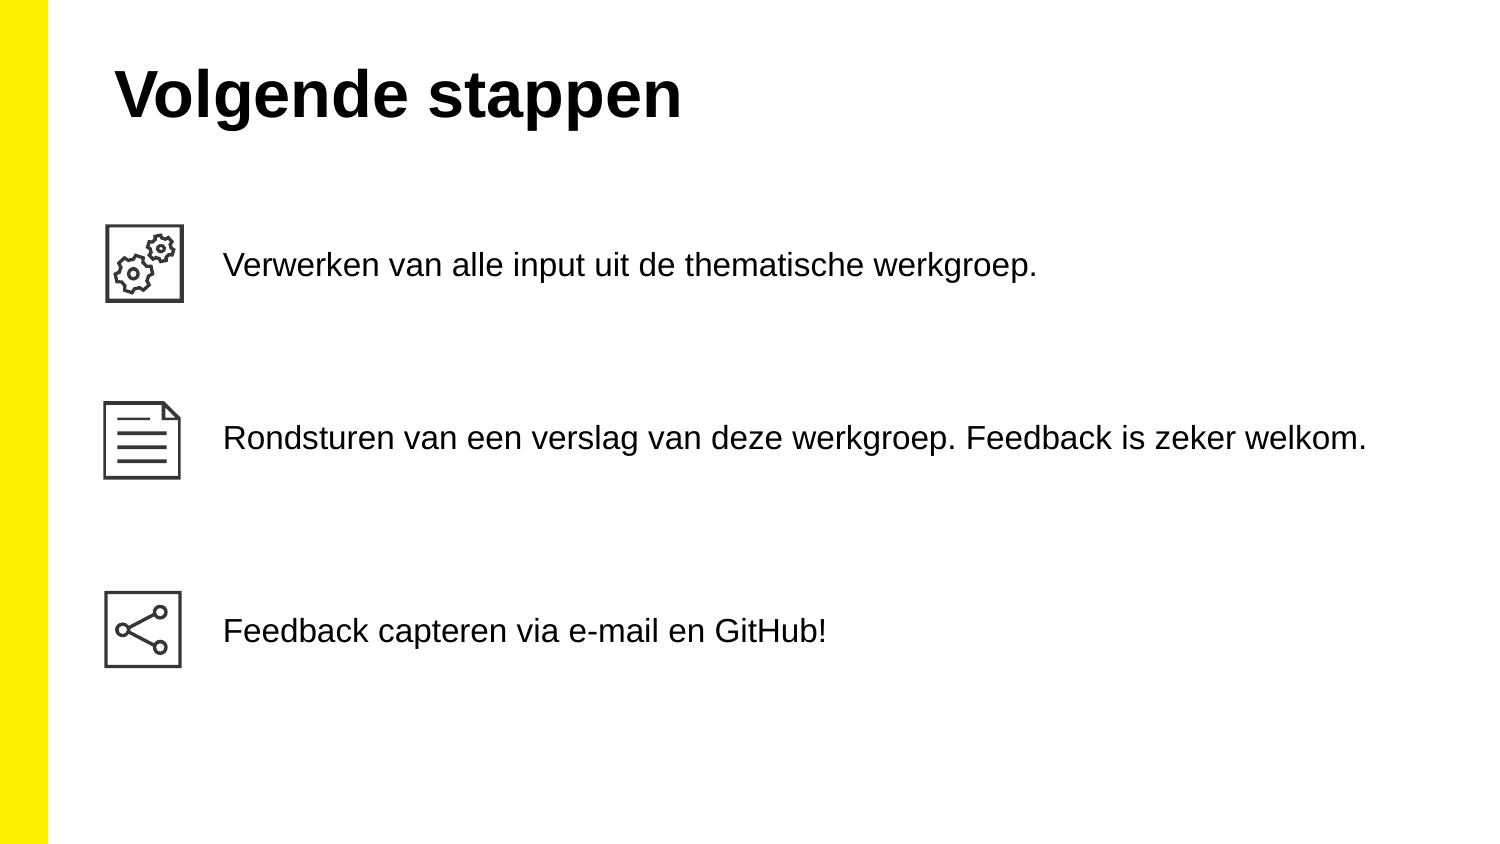

Volgende stappen

Verwerken van alle input uit de thematische werkgroep.

Rondsturen van een verslag van deze werkgroep. Feedback is zeker welkom.

Feedback capteren via e-mail en GitHub!